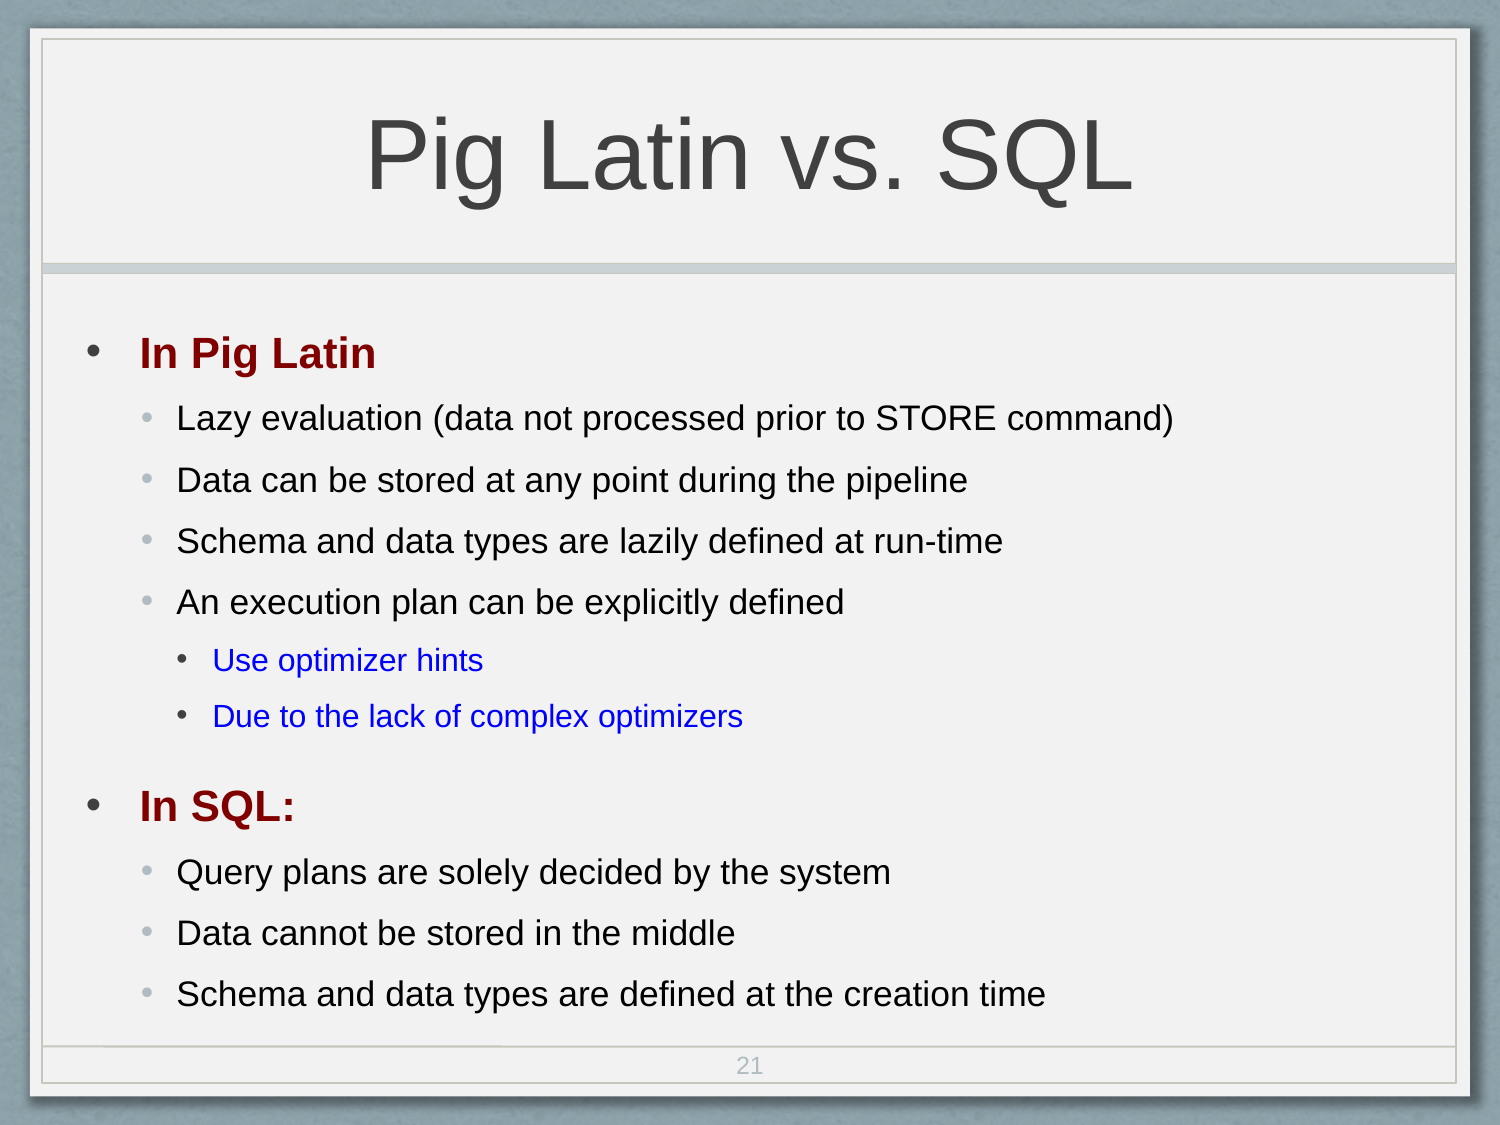

# Pig Latin vs. SQL
In Pig Latin
Lazy evaluation (data not processed prior to STORE command)
Data can be stored at any point during the pipeline
Schema and data types are lazily defined at run-time
An execution plan can be explicitly defined
Use optimizer hints
Due to the lack of complex optimizers
In SQL:
Query plans are solely decided by the system
Data cannot be stored in the middle
Schema and data types are defined at the creation time

21